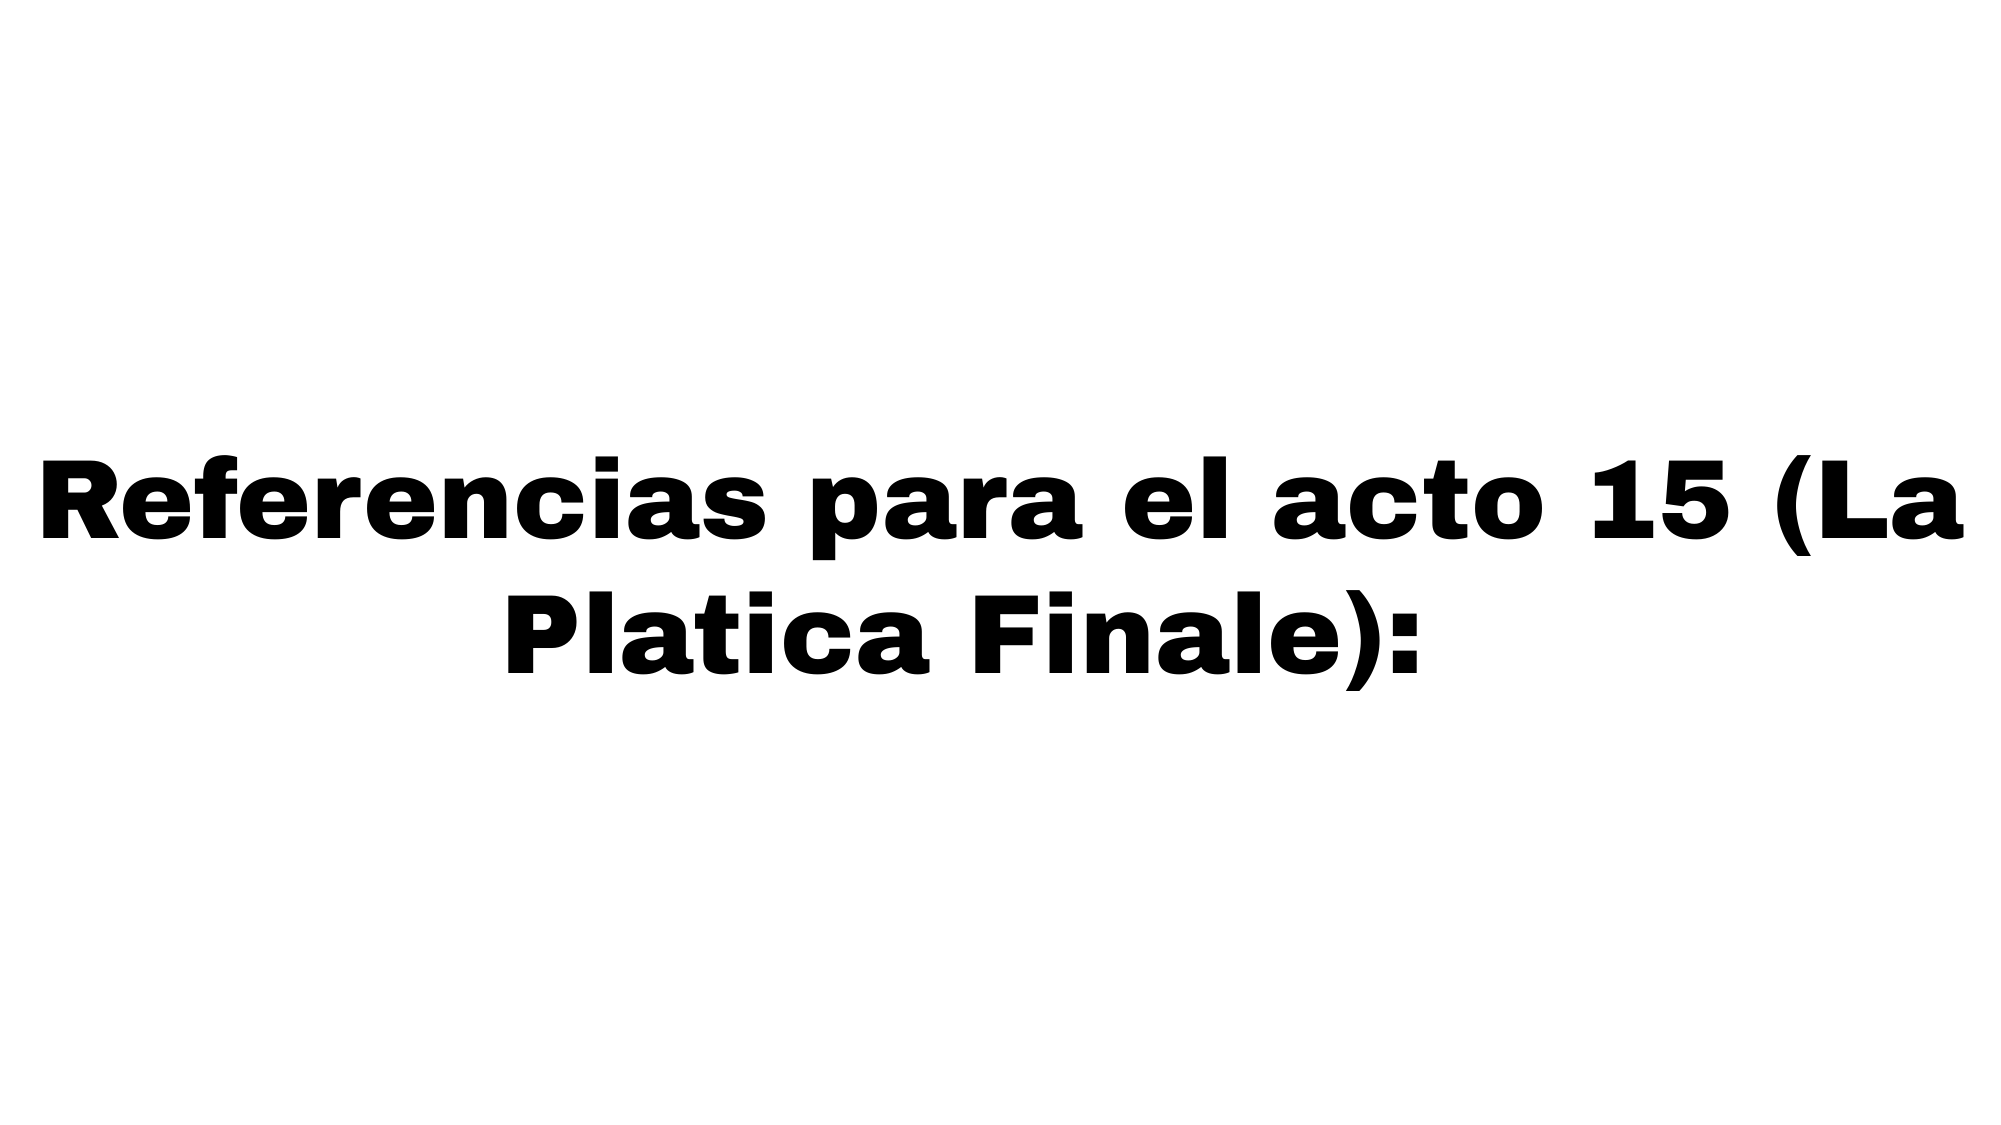

Referencias para el acto 15 (La Platica Finale):